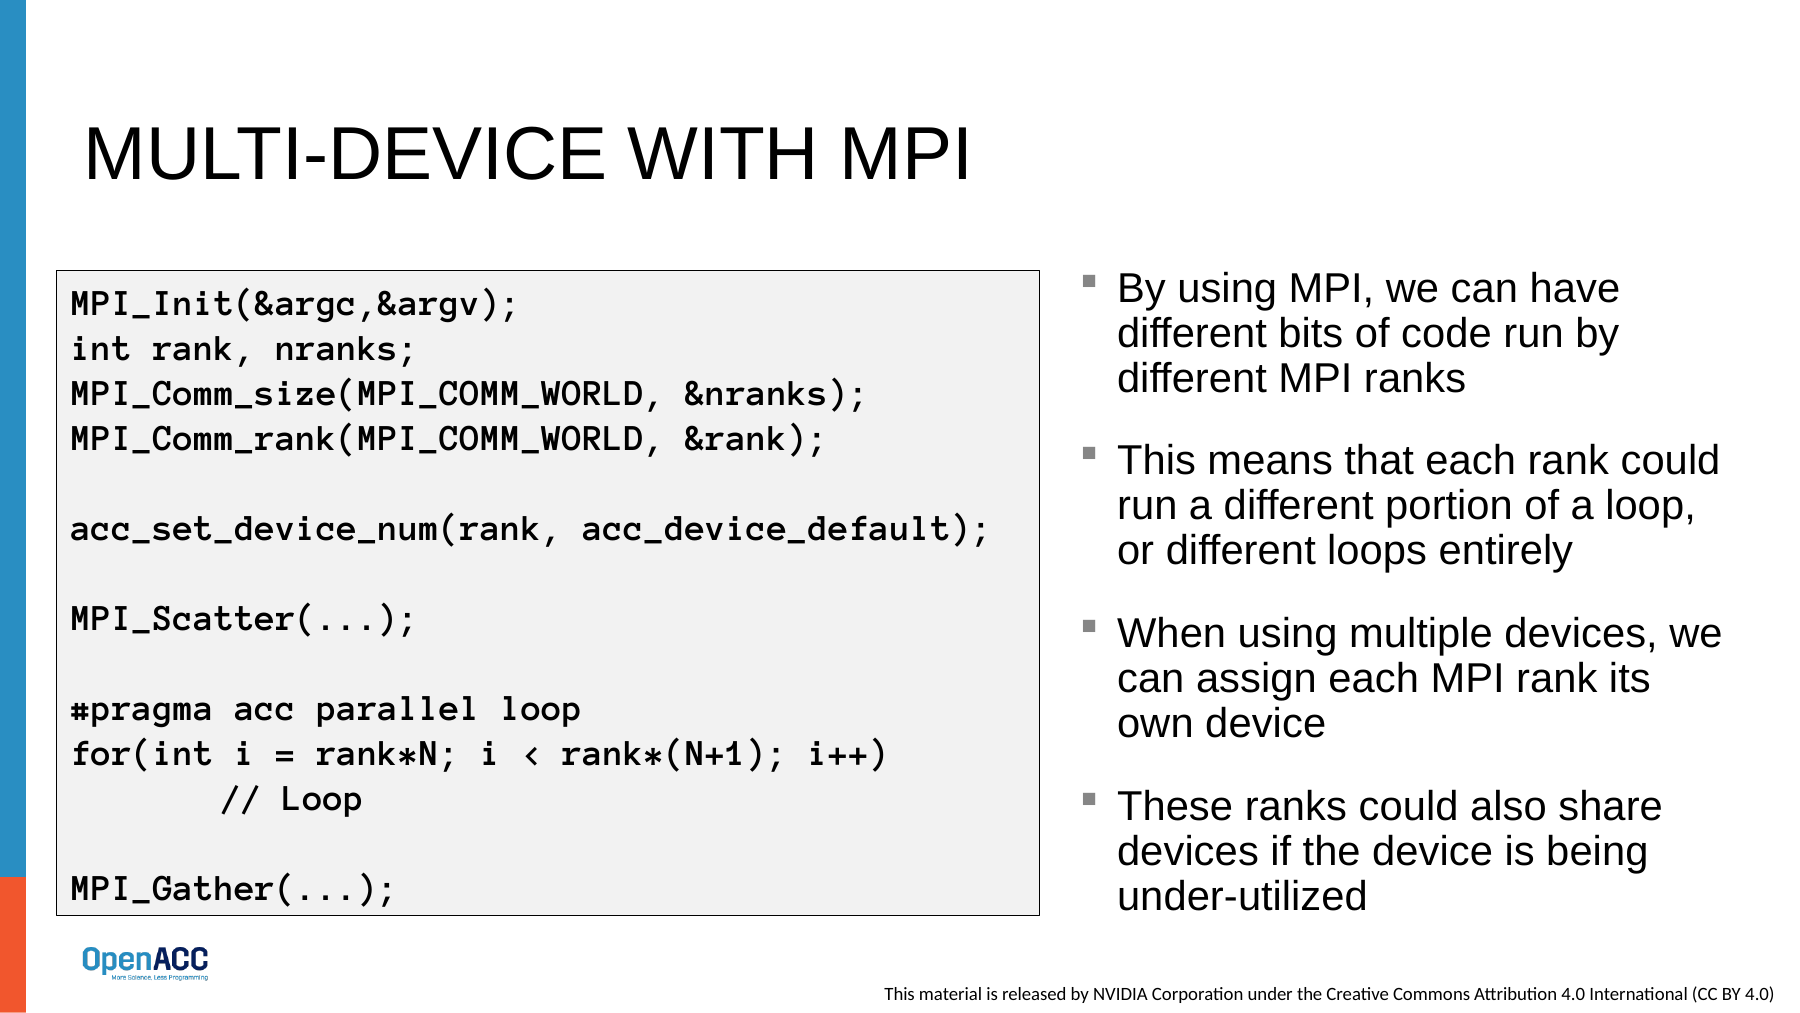

# Multi-device with MPI
By using MPI, we can have different bits of code run by different MPI ranks
This means that each rank could run a different portion of a loop, or different loops entirely
When using multiple devices, we can assign each MPI rank its own device
These ranks could also share devices if the device is being under-utilized
MPI_Init(&argc,&argv);
int rank, nranks;
MPI_Comm_size(MPI_COMM_WORLD, &nranks);
MPI_Comm_rank(MPI_COMM_WORLD, &rank);

acc_set_device_num(rank, acc_device_default);

MPI_Scatter(...);

#pragma acc parallel loop
for(int i = rank*N; i < rank*(N+1); i++)
	// Loop

MPI_Gather(...);